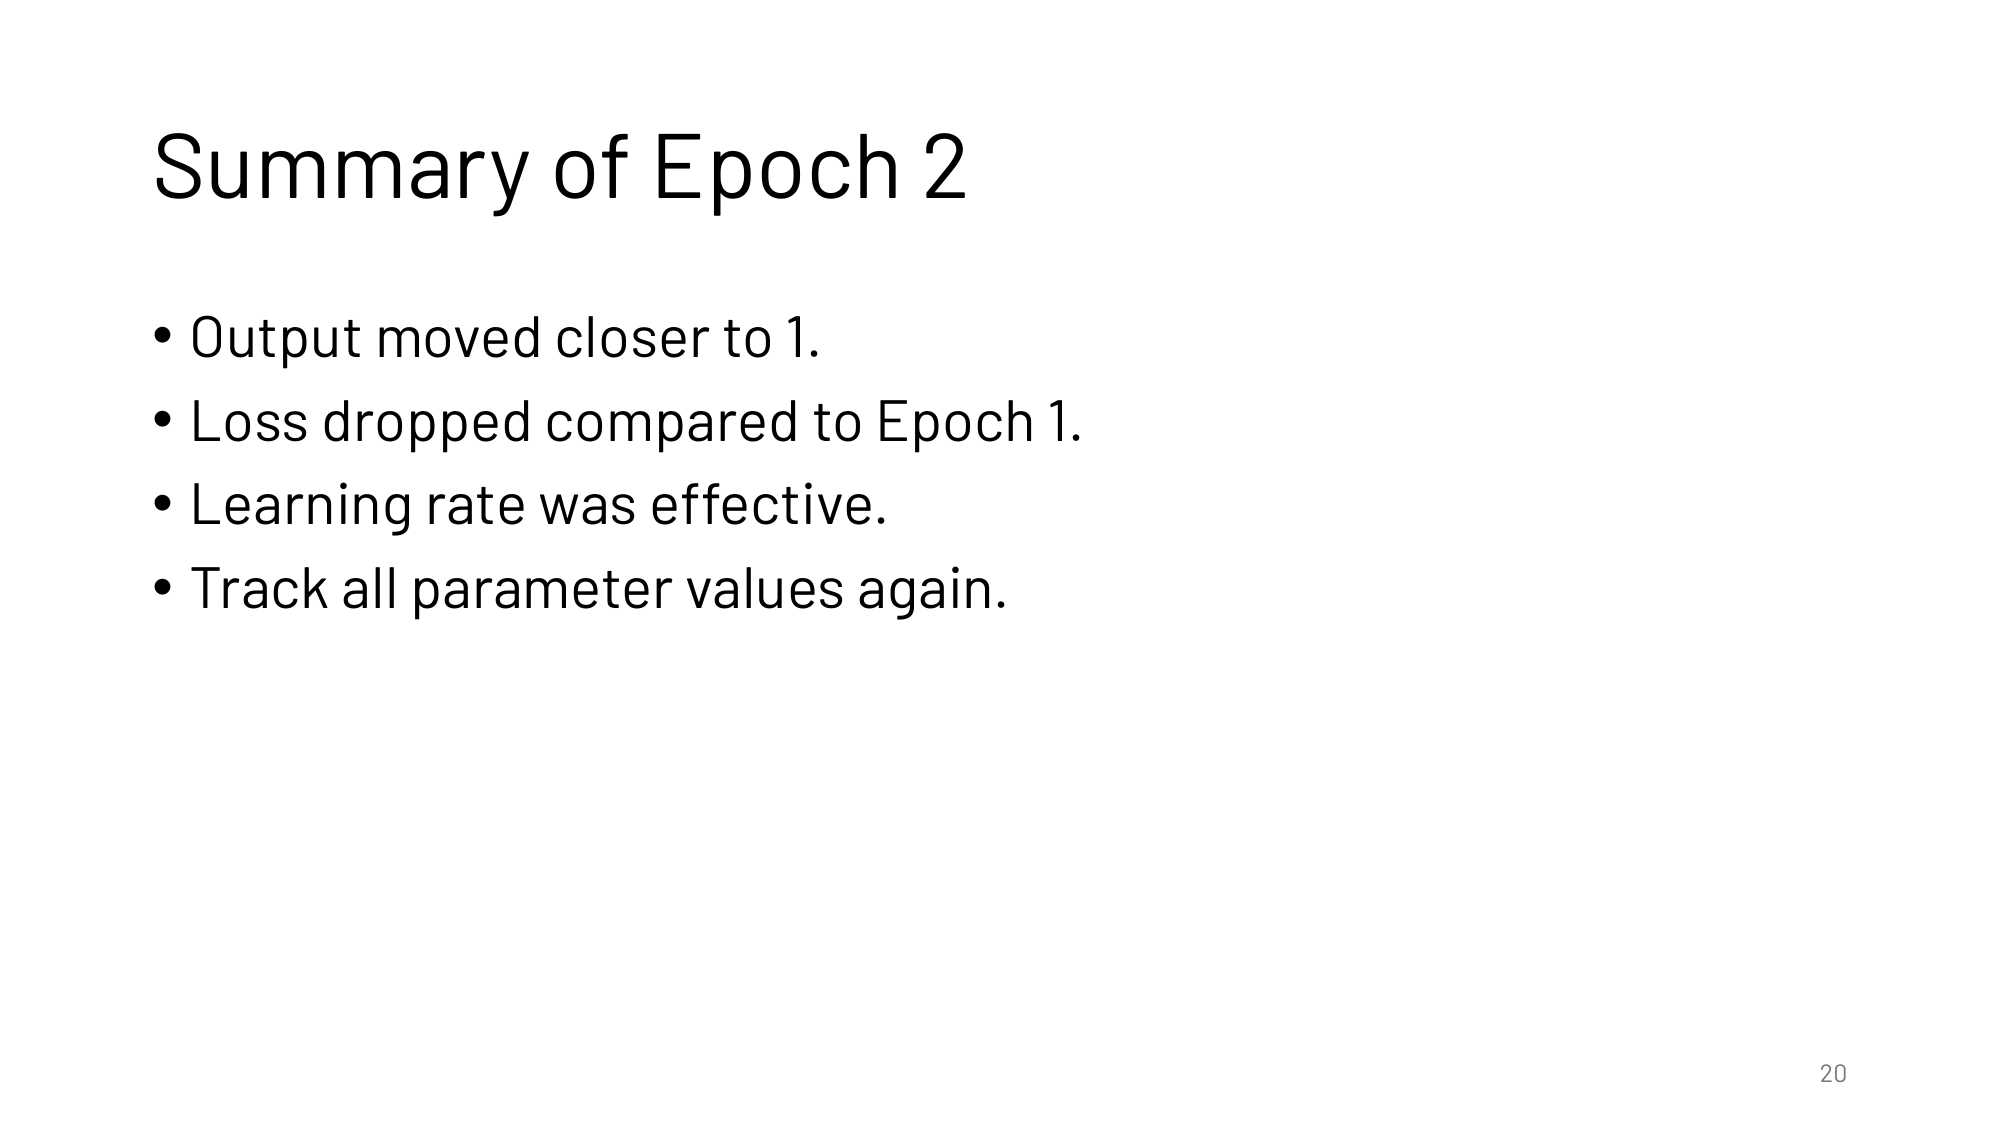

# Summary of Epoch 2
Output moved closer to 1.
Loss dropped compared to Epoch 1.
Learning rate was effective.
Track all parameter values again.
20